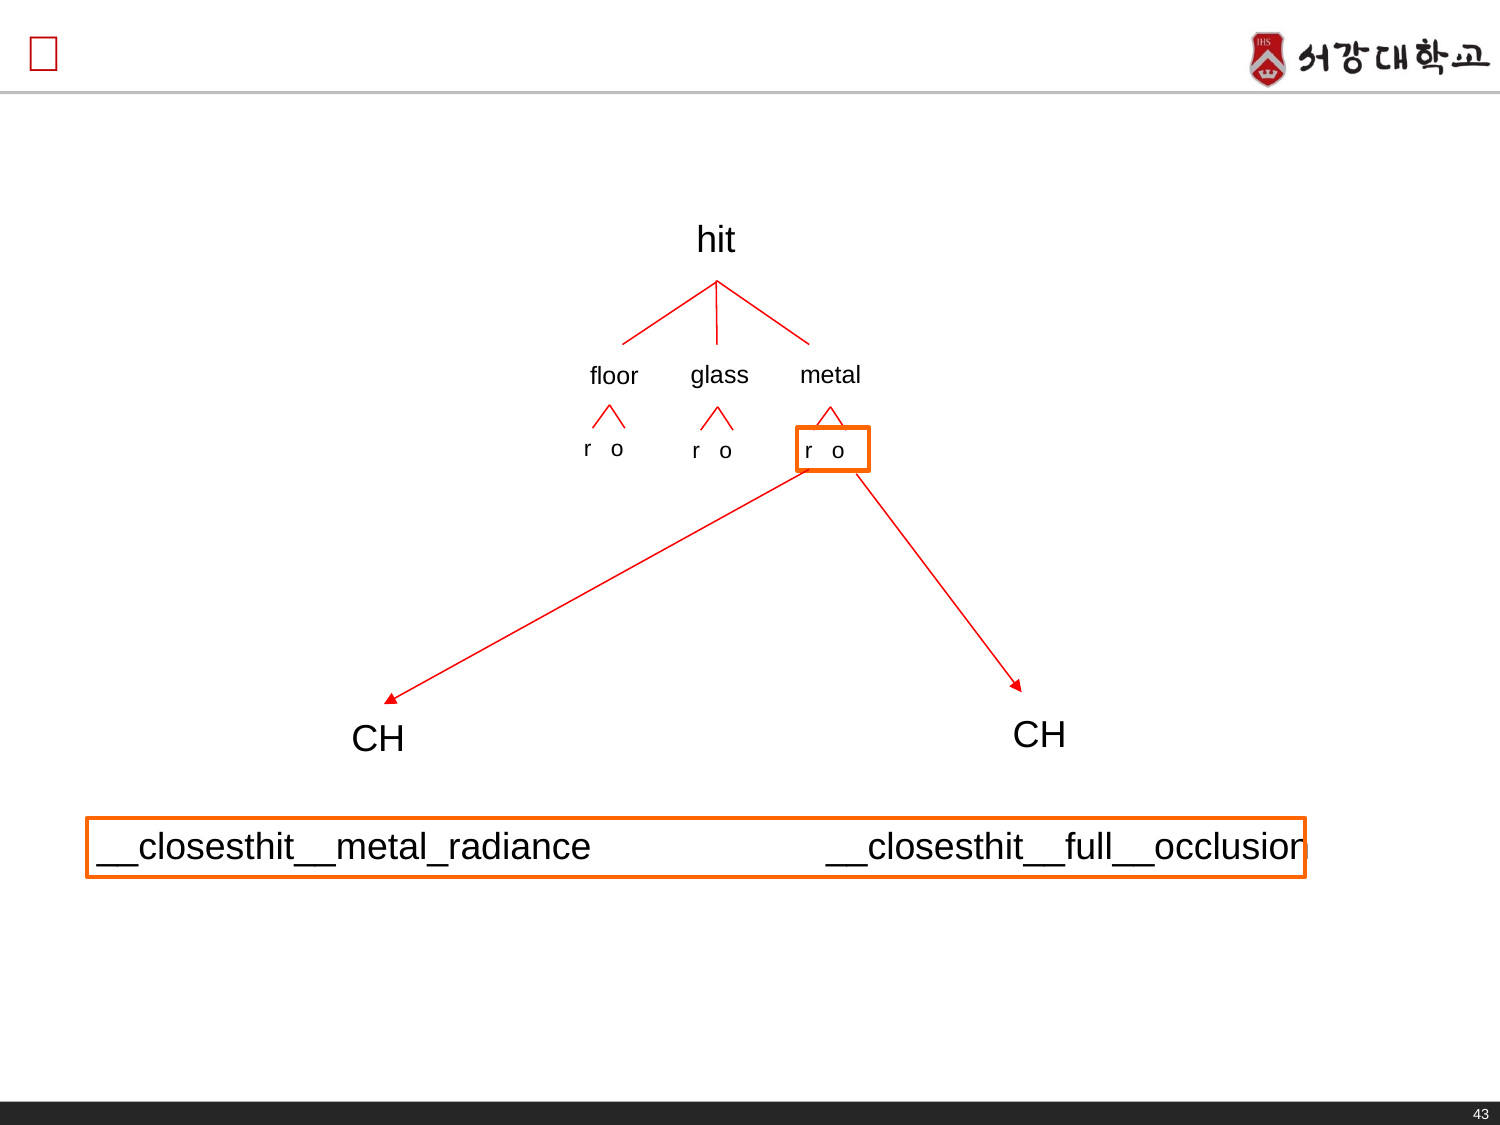

#
hit
metal
glass
floor
r   o
r   o
r   o

CH
CH
__closesthit__metal_radiance
__closesthit__full__occlusion

43